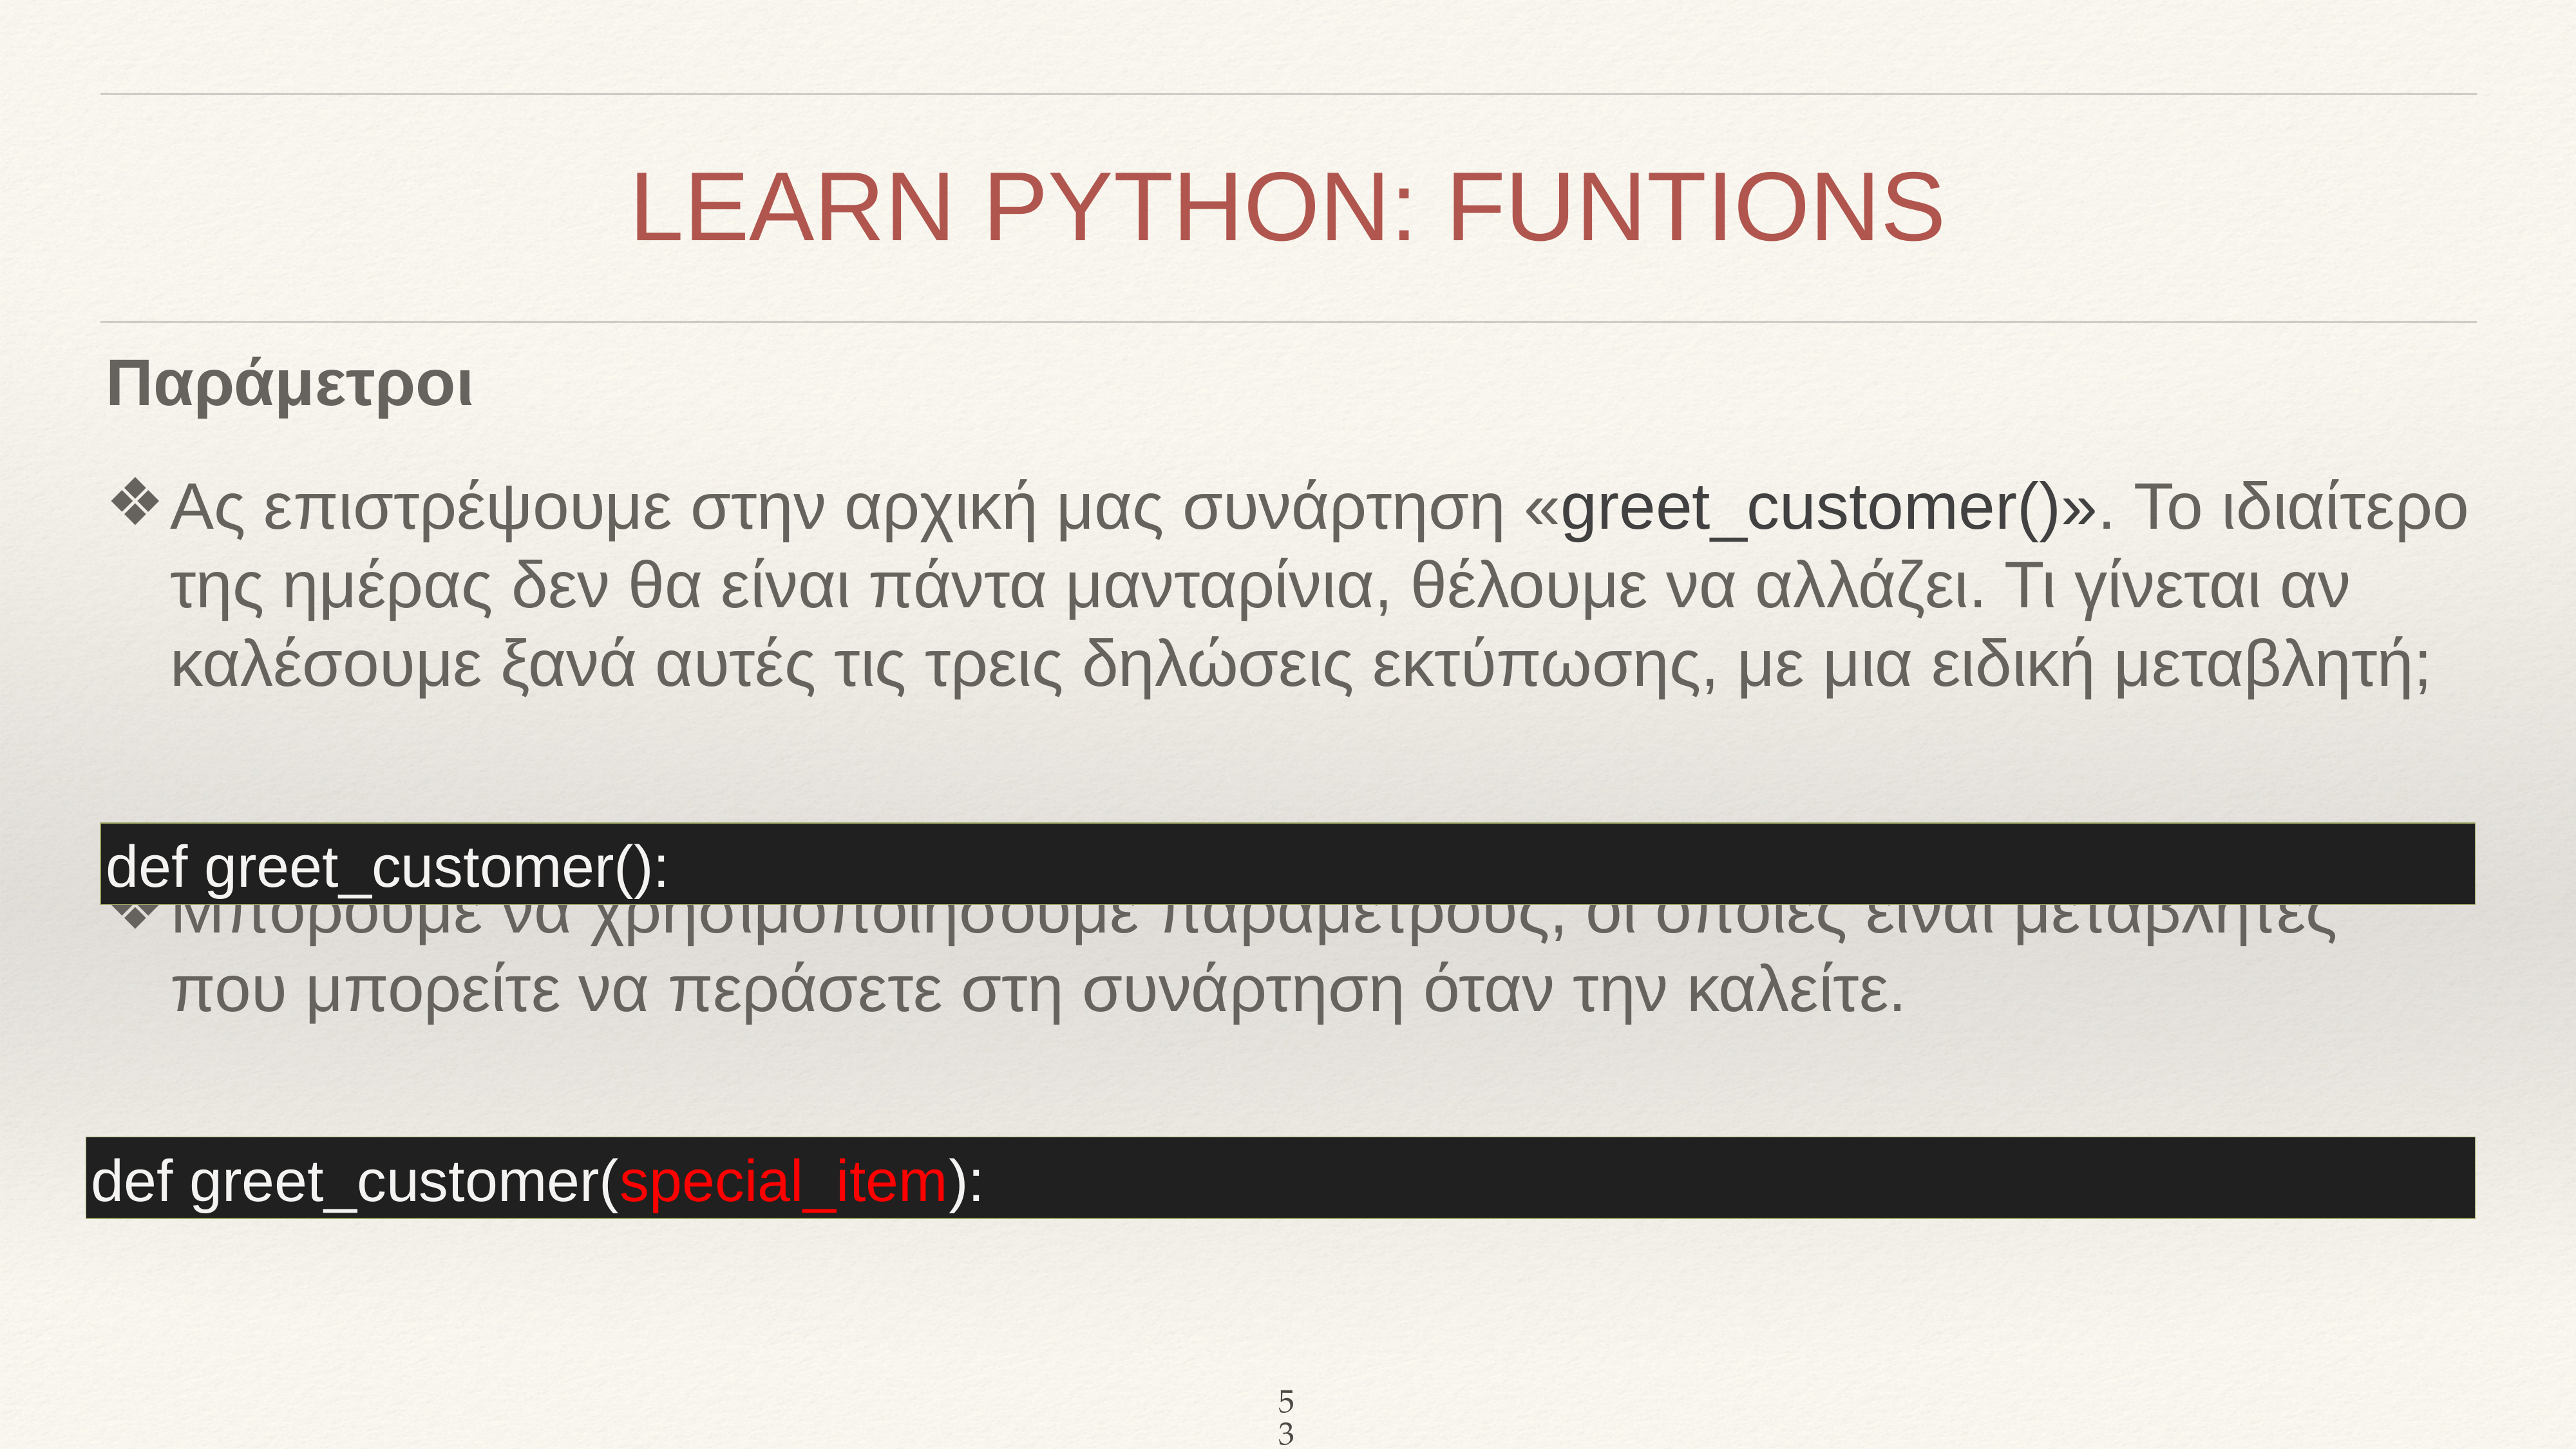

# LEARN PYTHON: FUNTIONS
Παράμετροι
Ας επιστρέψουμε στην αρχική μας συνάρτηση «greet_customer()». Το ιδιαίτερο της ημέρας δεν θα είναι πάντα μανταρίνια, θέλουμε να αλλάζει. Τι γίνεται αν καλέσουμε ξανά αυτές τις τρεις δηλώσεις εκτύπωσης, με μια ειδική μεταβλητή;

Μπορούμε να χρησιμοποιήσουμε παραμέτρους, οι οποίες είναι μεταβλητές που μπορείτε να περάσετε στη συνάρτηση όταν την καλείτε.
def greet_customer():
def greet_customer(special_item):
53